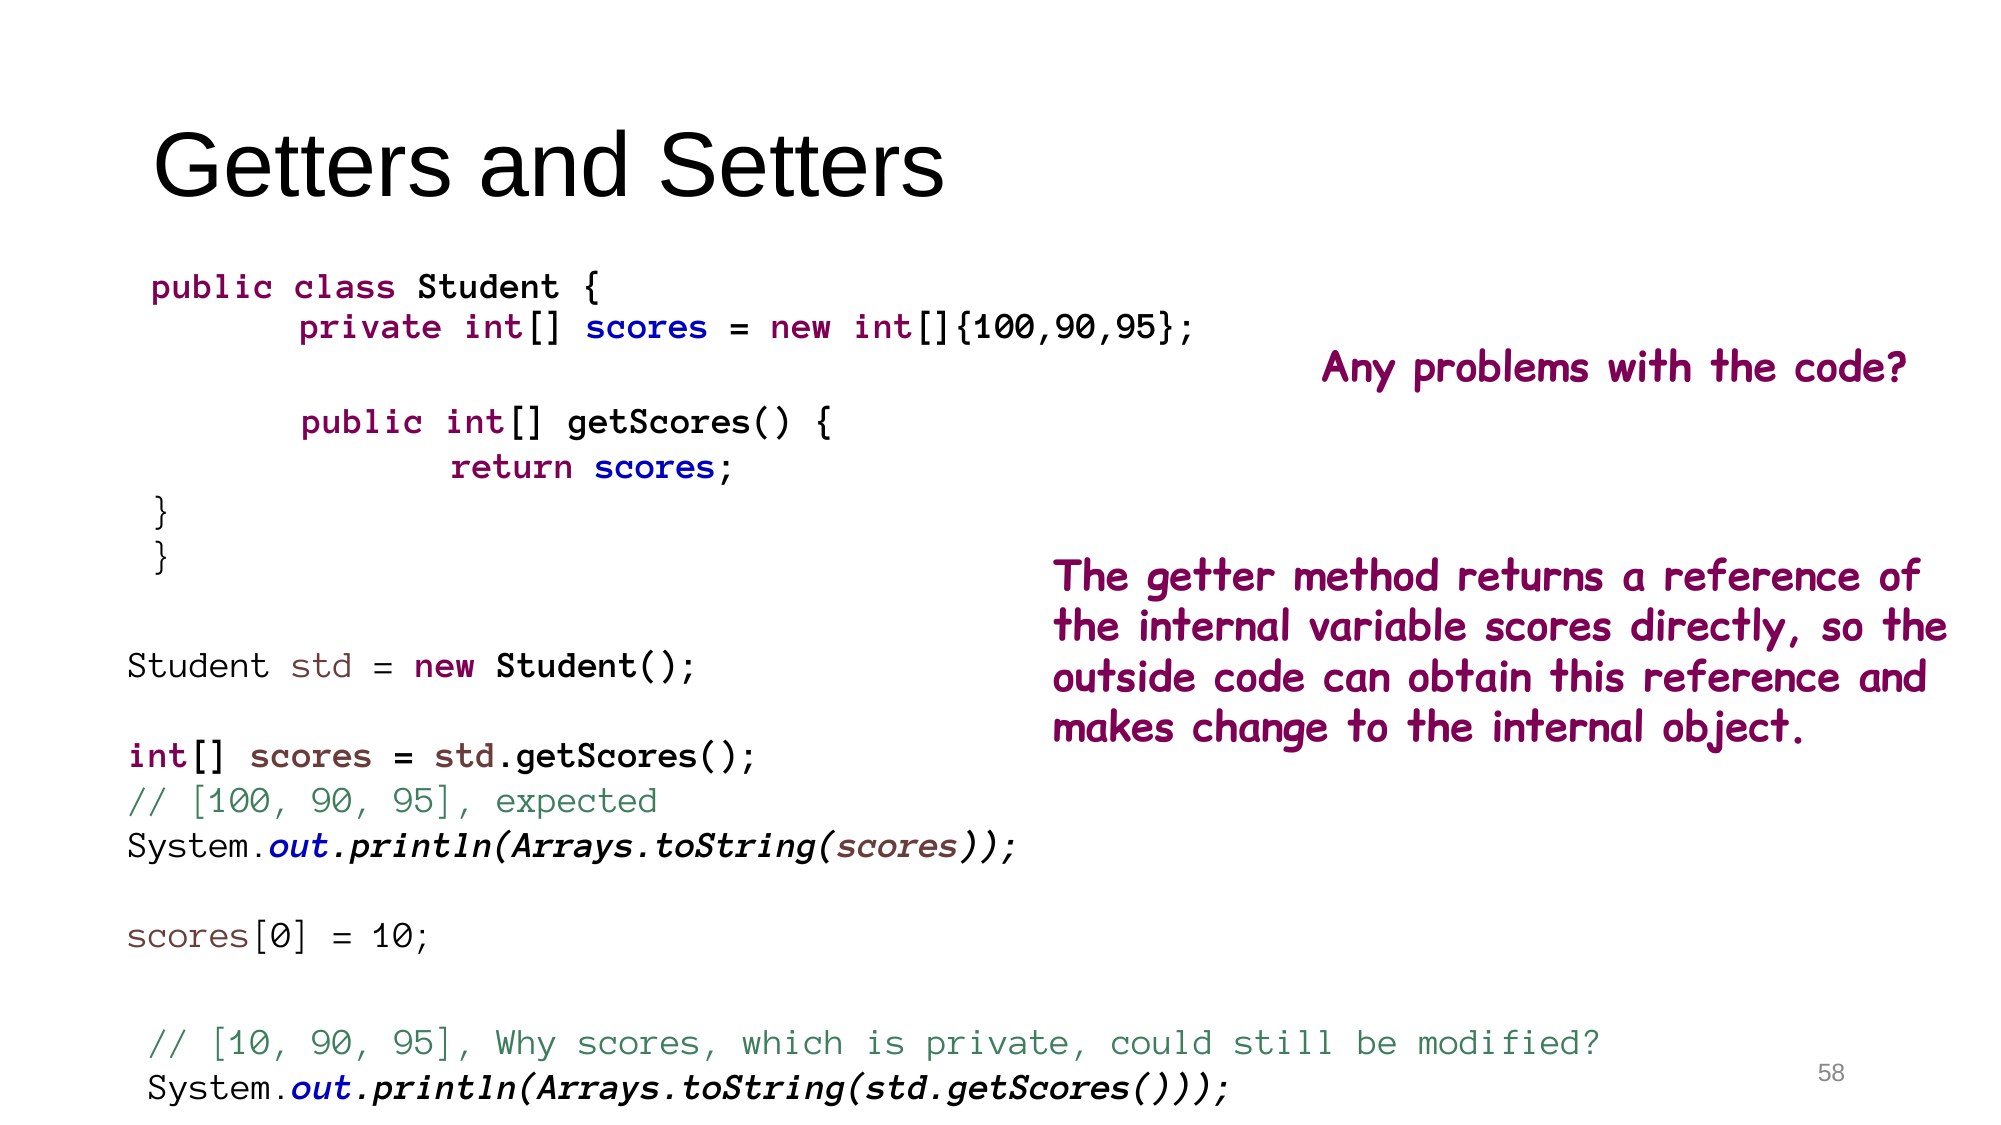

# Getters and Setters
public class Student {
private int[] scores = new int[]{100,90,95};
Any problems with the code?
public int[] getScores() { return scores;
}
}
The getter method returns a reference of the internal variable scores directly, so the outside code can obtain this reference and makes change to the internal object.
Student std = new Student();
int[] scores = std.getScores();
// [100, 90, 95], expected System.out.println(Arrays.toString(scores));
scores[0] = 10;
// [10, 90, 95], Why scores, which is private, could still be modified? System.out.println(Arrays.toString(std.getScores()));
58